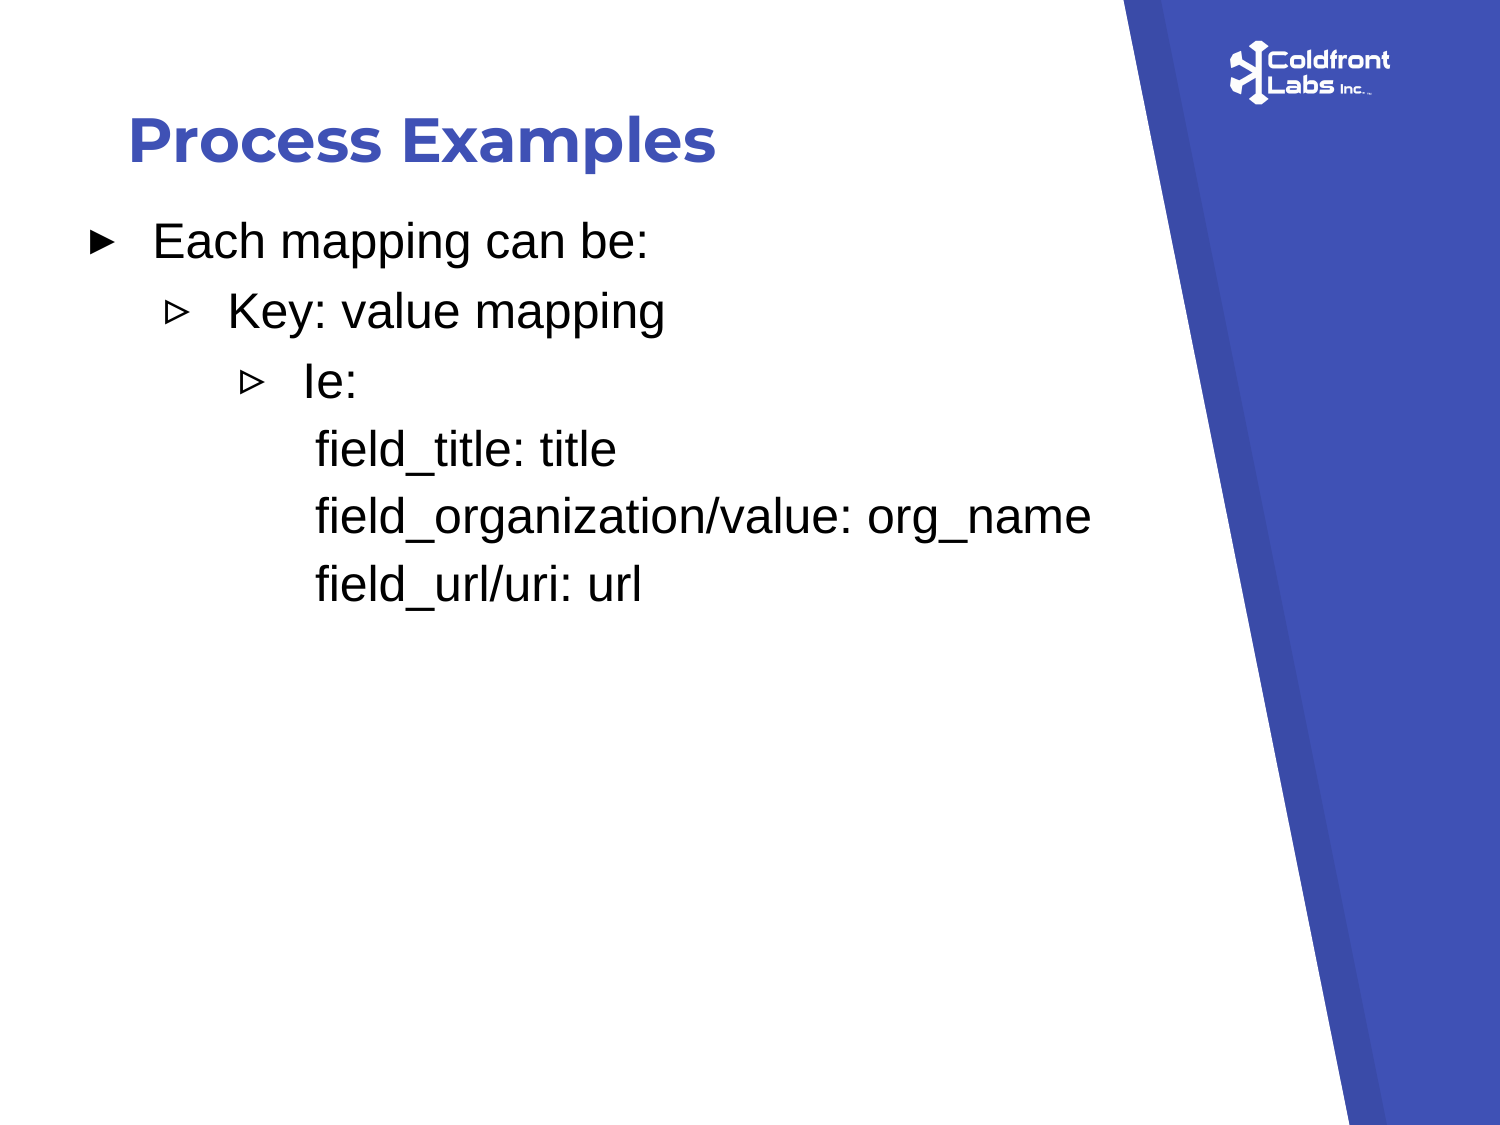

Process Examples
Each mapping can be:
Key: value mapping
Ie:
field_title: title
field_organization/value: org_name
field_url/uri: url